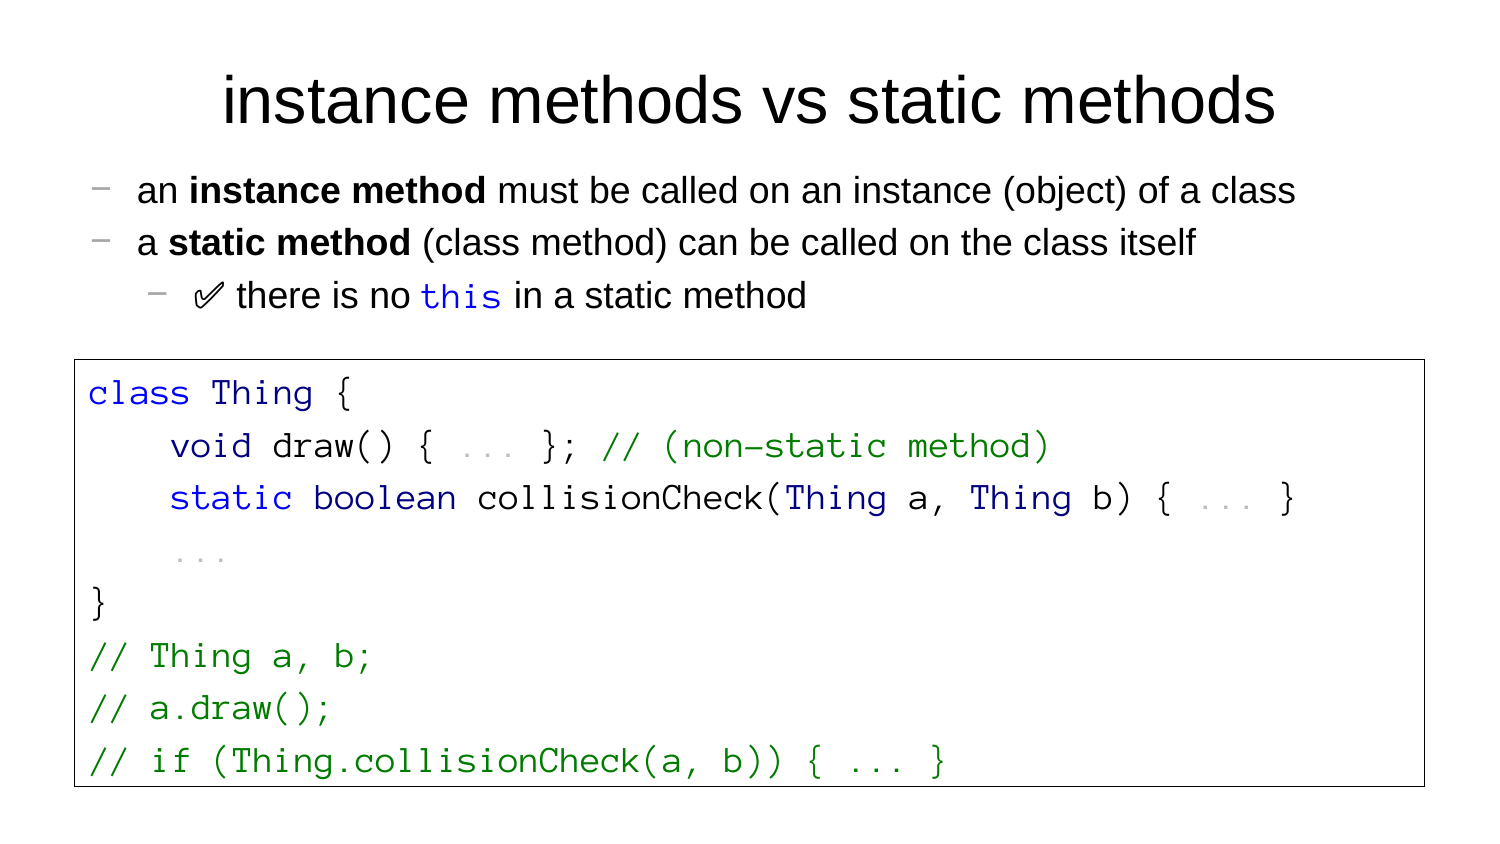

# instance methods vs static methods
an instance method must be called on an instance (object) of a class
a static method (class method) can be called on the class itself
✅ there is no this in a static method
class Thing {
    void draw() { ... }; // (non-static method)
    static boolean collisionCheck(Thing a, Thing b) { ... }
    ...
}
// Thing a, b;
// a.draw();
// if (Thing.collisionCheck(a, b)) { ... }